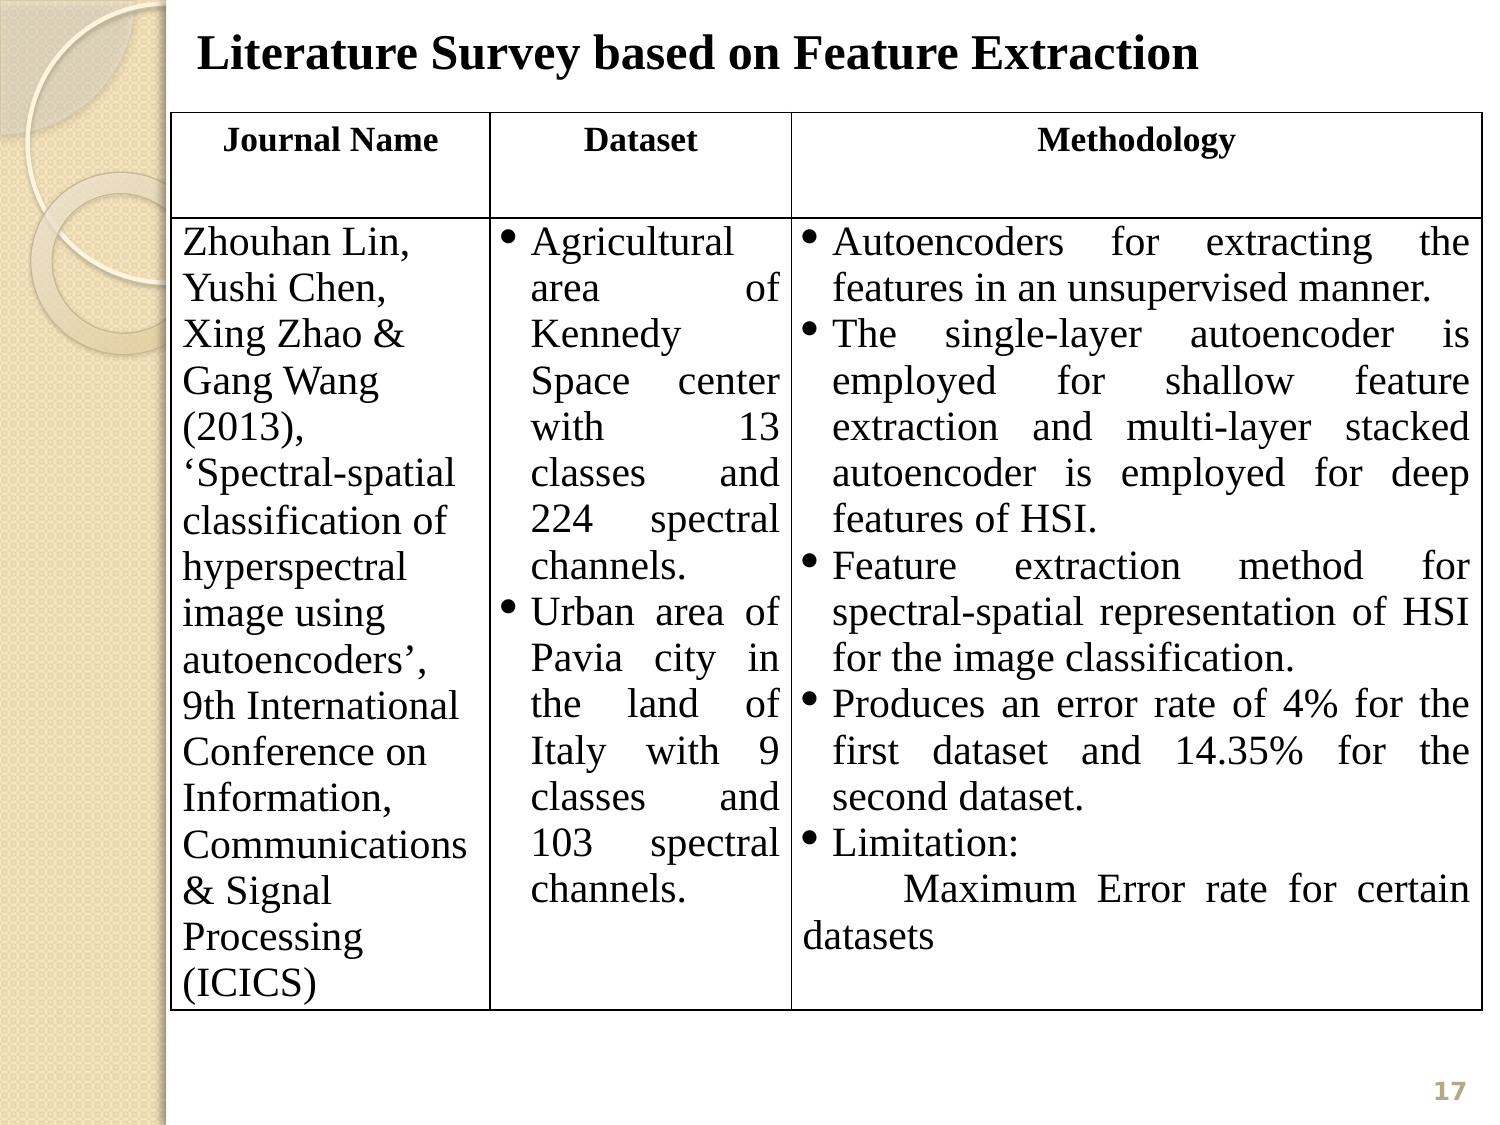

Literature Survey based on Feature Extraction
| Journal Name | Dataset | Methodology |
| --- | --- | --- |
| Zhouhan Lin, Yushi Chen, Xing Zhao & Gang Wang (2013), ‘Spectral-spatial classification of hyperspectral image using autoencoders’, 9th International Conference on Information, Communications & Signal Processing (ICICS) | Agricultural area of Kennedy Space center with 13 classes and 224 spectral channels. Urban area of Pavia city in the land of Italy with 9 classes and 103 spectral channels. | Autoencoders for extracting the features in an unsupervised manner. The single-layer autoencoder is employed for shallow feature extraction and multi-layer stacked autoencoder is employed for deep features of HSI. Feature extraction method for spectral-spatial representation of HSI for the image classification. Produces an error rate of 4% for the first dataset and 14.35% for the second dataset. Limitation: Maximum Error rate for certain datasets |
17